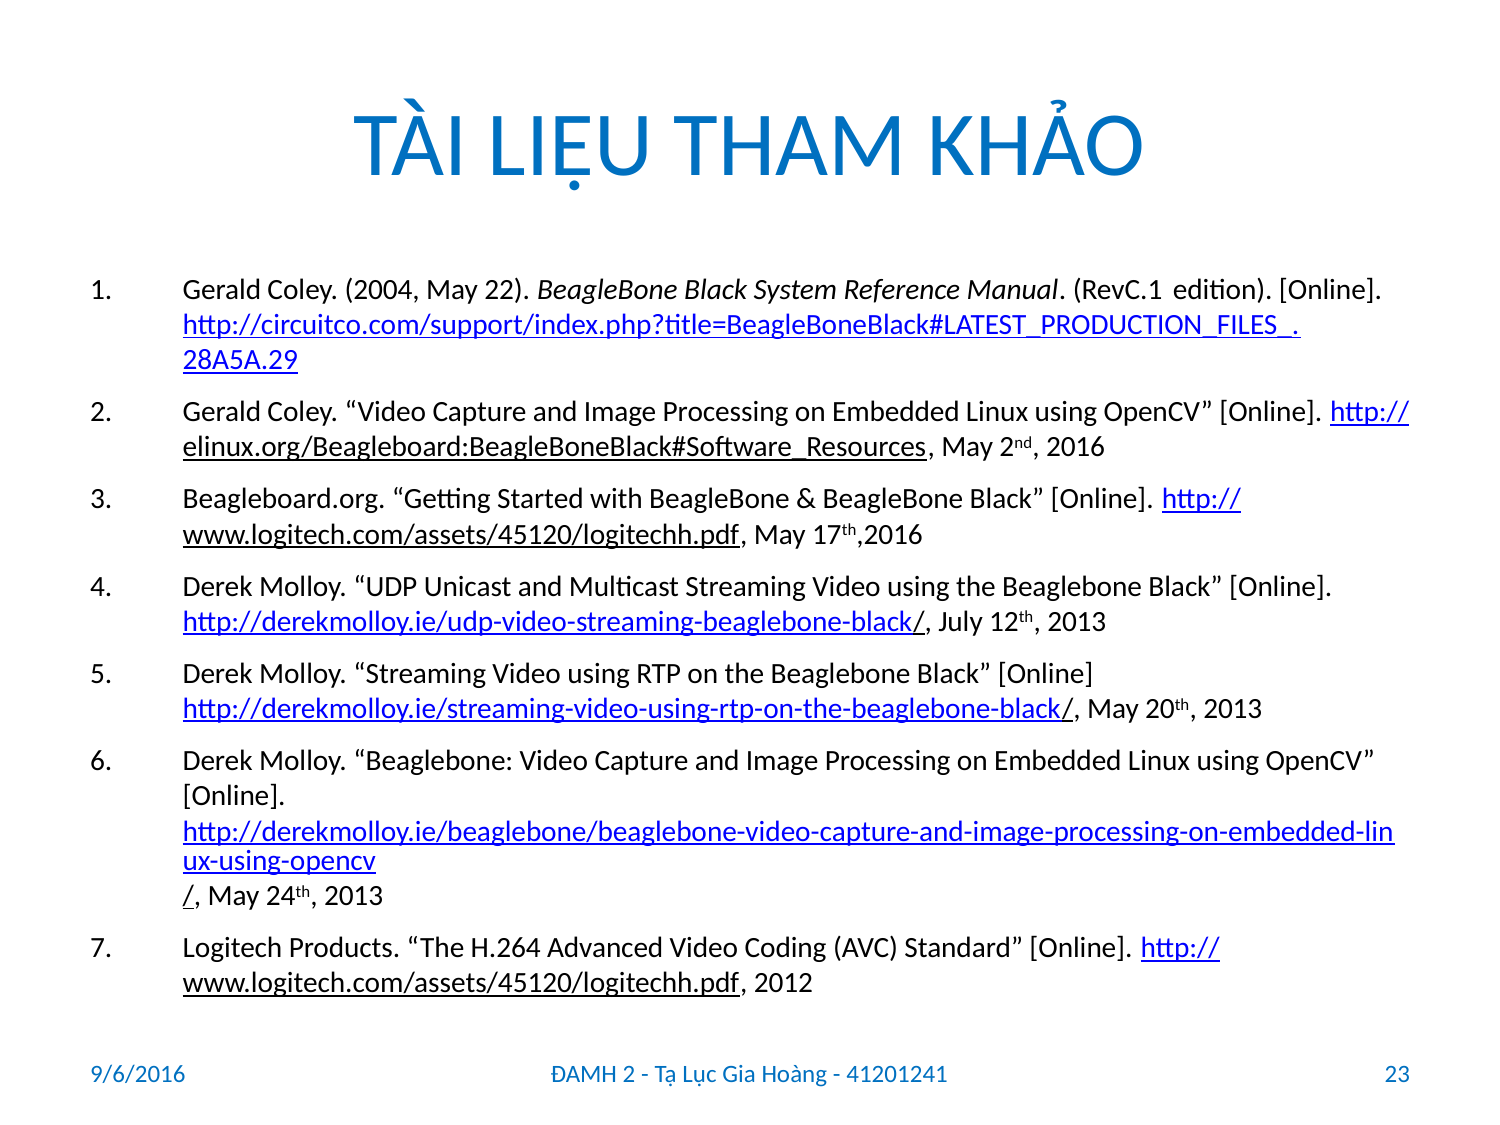

# TÀI LIỆU THAM KHẢO
Gerald Coley. (2004, May 22). BeagleBone Black System Reference Manual. (RevC.1  edition). [Online]. http://circuitco.com/support/index.php?title=BeagleBoneBlack#LATEST_PRODUCTION_FILES_.28A5A.29
Gerald Coley. “Video Capture and Image Processing on Embedded Linux using OpenCV” [Online]. http://elinux.org/Beagleboard:BeagleBoneBlack#Software_Resources, May 2nd, 2016
Beagleboard.org. “Getting Started with BeagleBone & BeagleBone Black” [Online]. http://www.logitech.com/assets/45120/logitechh.pdf, May 17th,2016
Derek Molloy. “UDP Unicast and Multicast Streaming Video using the Beaglebone Black” [Online]. http://derekmolloy.ie/udp-video-streaming-beaglebone-black/, July 12th, 2013
Derek Molloy. “Streaming Video using RTP on the Beaglebone Black” [Online] http://derekmolloy.ie/streaming-video-using-rtp-on-the-beaglebone-black/, May 20th, 2013
Derek Molloy. “Beaglebone: Video Capture and Image Processing on Embedded Linux using OpenCV” [Online]. http://derekmolloy.ie/beaglebone/beaglebone-video-capture-and-image-processing-on-embedded-linux-using-opencv/, May 24th, 2013
Logitech Products. “The H.264 Advanced Video Coding (AVC) Standard” [Online]. http://www.logitech.com/assets/45120/logitechh.pdf, 2012

9/6/2016
ĐAMH 2 - Tạ Lục Gia Hoàng - 41201241
23